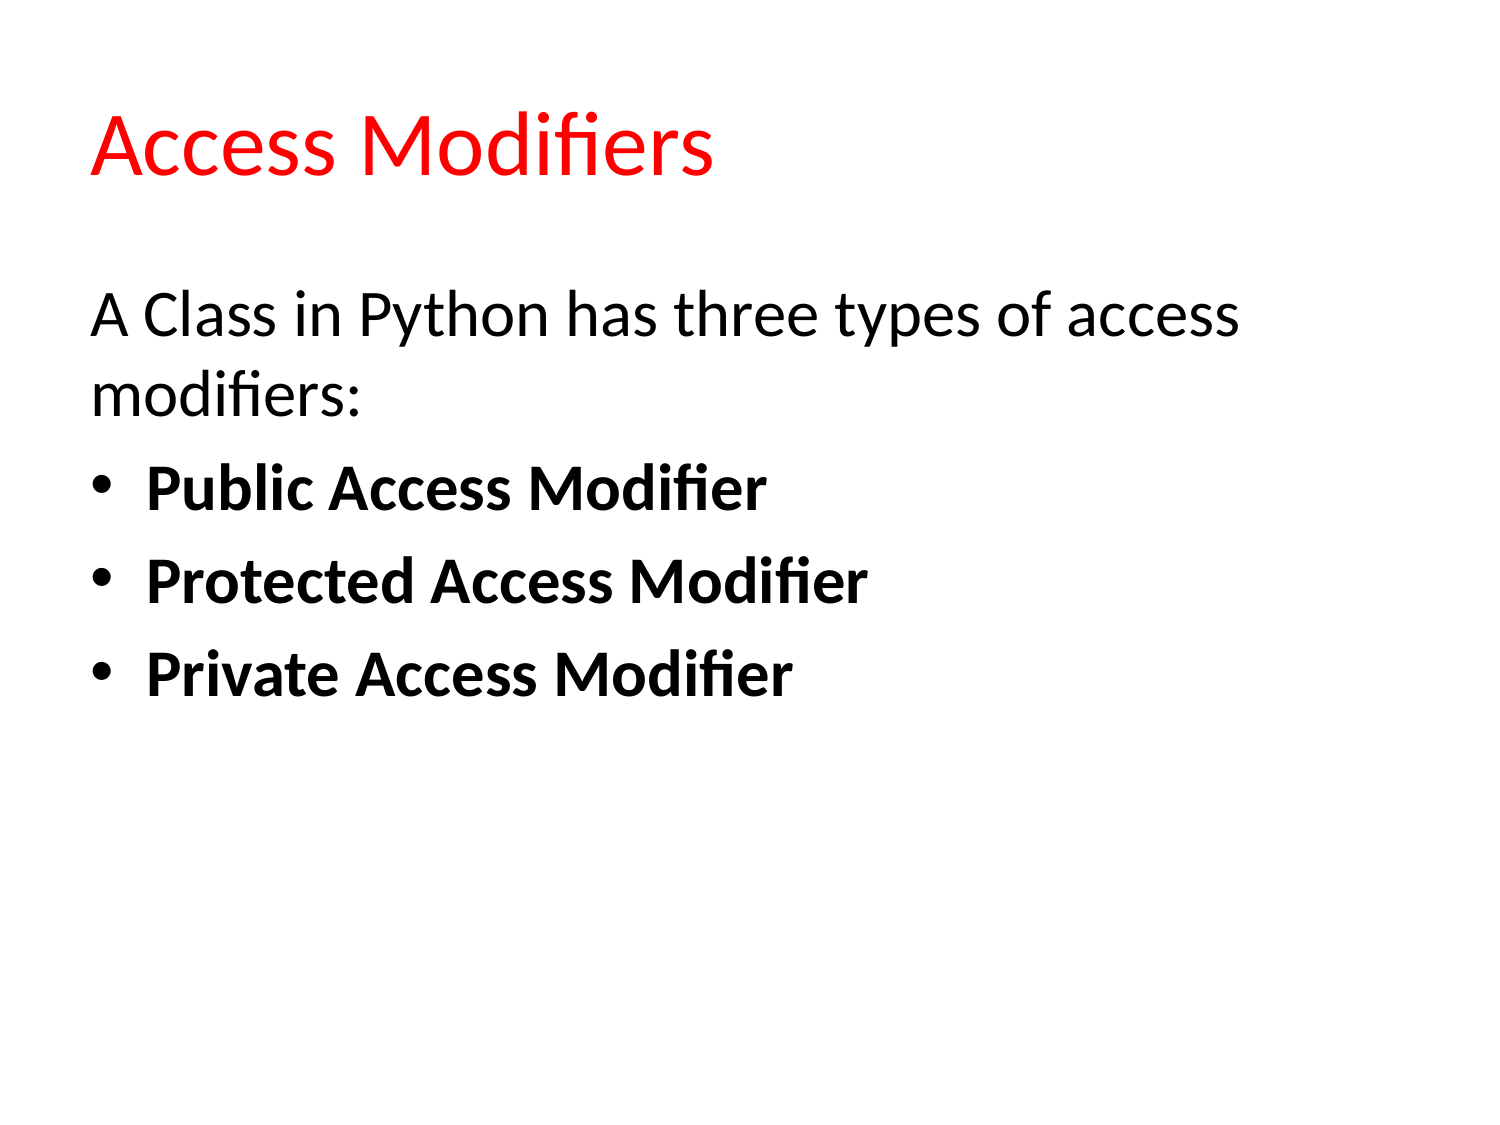

# Access Modifiers
A Class in Python has three types of access modifiers:
Public Access Modifier
Protected Access Modifier
Private Access Modifier